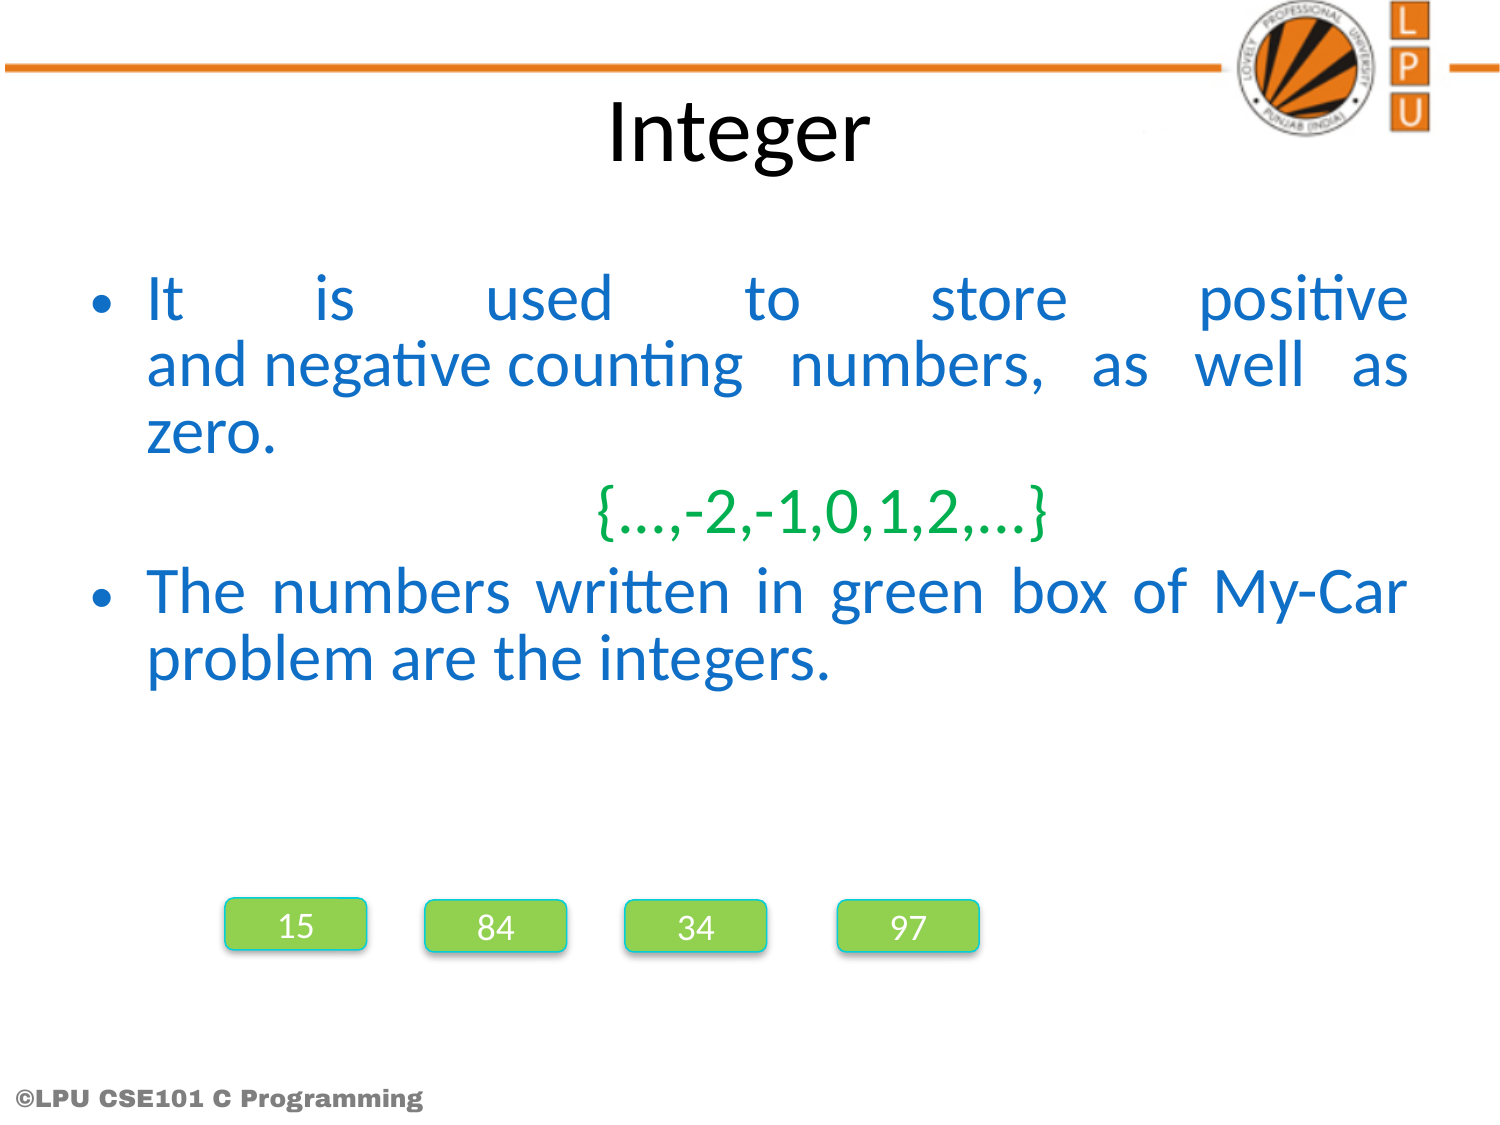

# Integer
It is used to store positive and negative counting numbers, as well as zero.
				{...,-2,-1,0,1,2,...}
The numbers written in green box of My-Car problem are the integers.
15
84
34
97